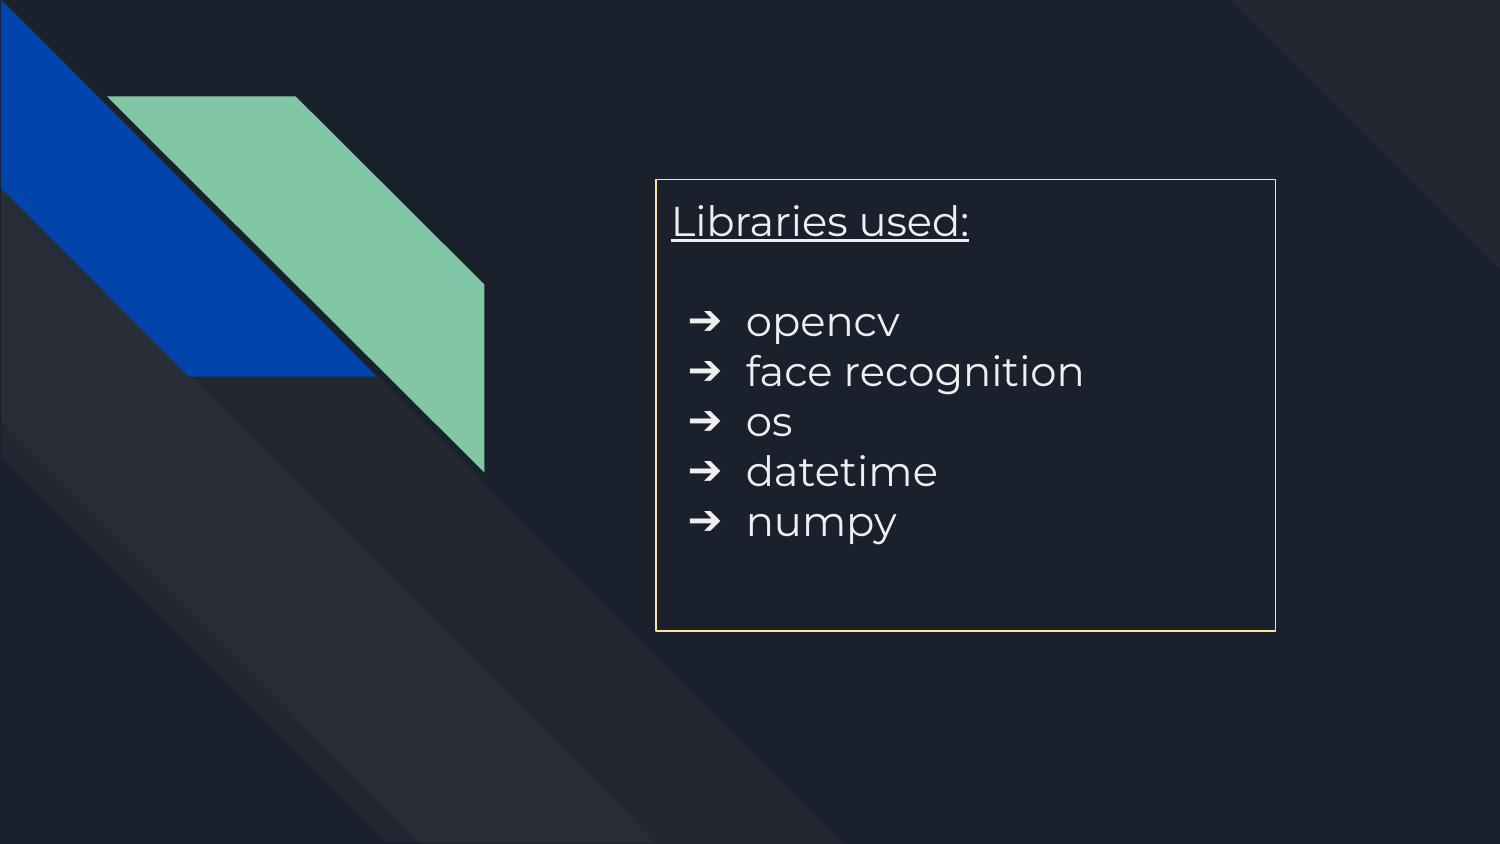

# Libraries used:

opencv
face recognition
os
datetime
numpy